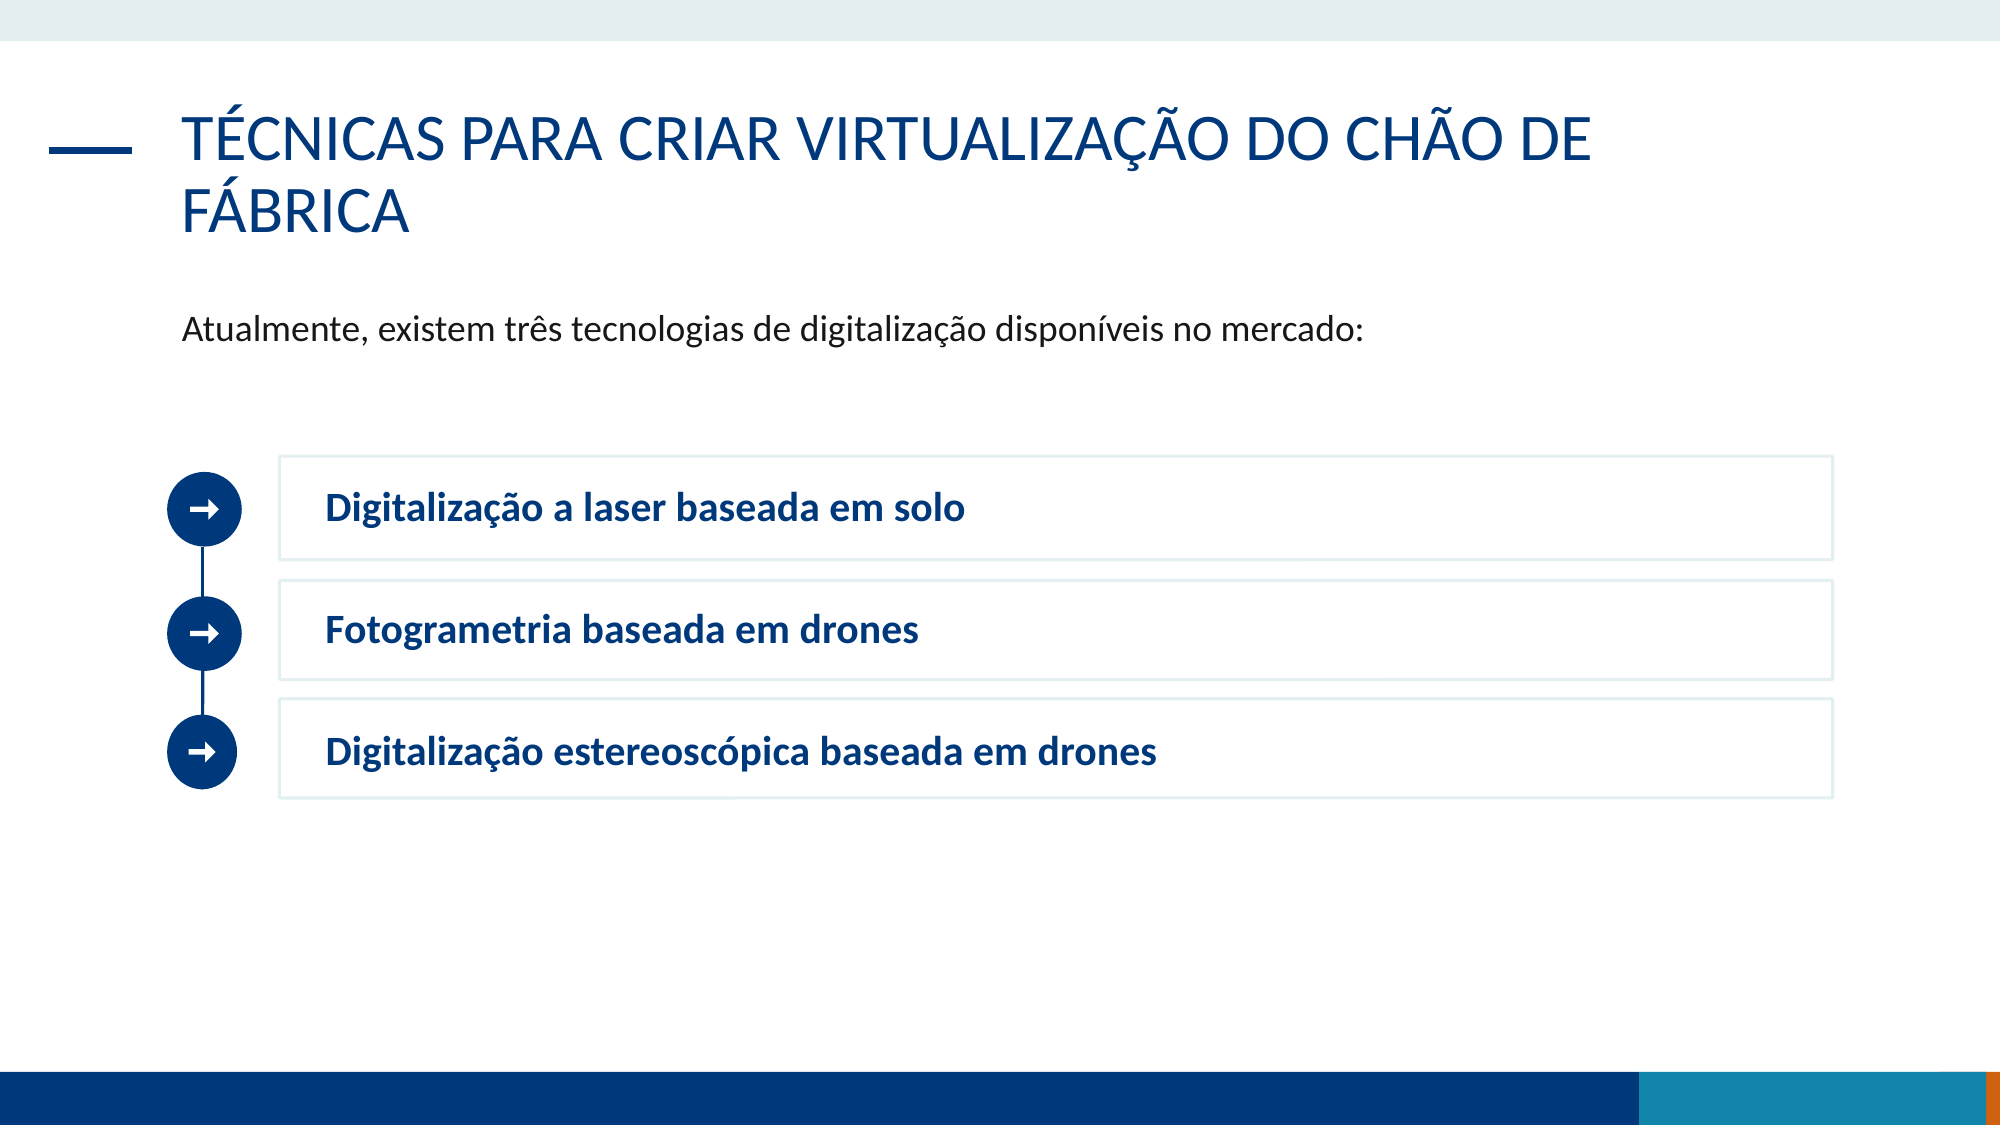

TÉCNICAS PARA CRIAR VIRTUALIZAÇÃO DO CHÃO DE FÁBRICA
Atualmente, existem três tecnologias de digitalização disponíveis no mercado:

Digitalização a laser baseada em solo

Fotogrametria baseada em drones

Digitalização estereoscópica baseada em drones